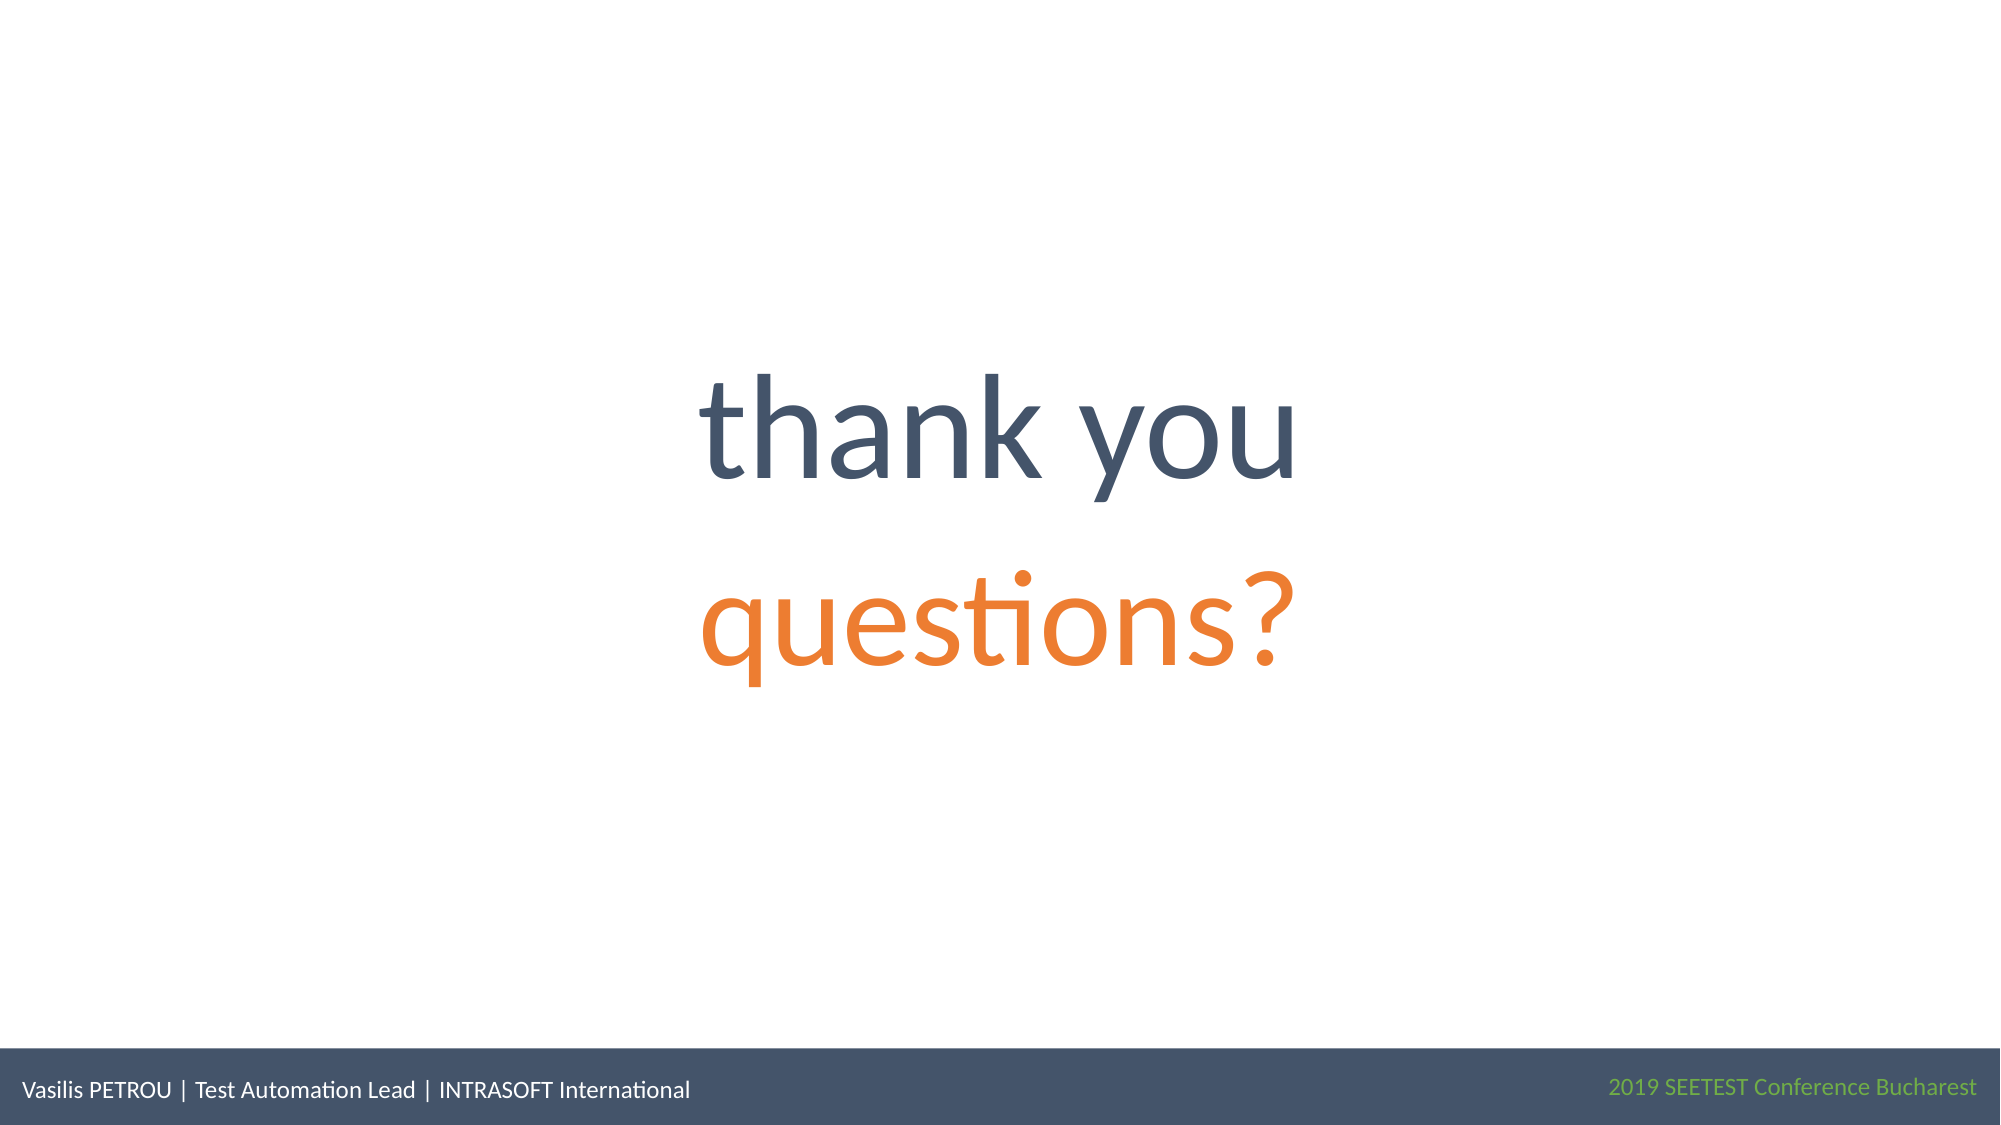

thank you
questions?

2019 SEETEST Conference Bucharest
Vasilis PETROU | Test Automation Lead | INTRASOFT International